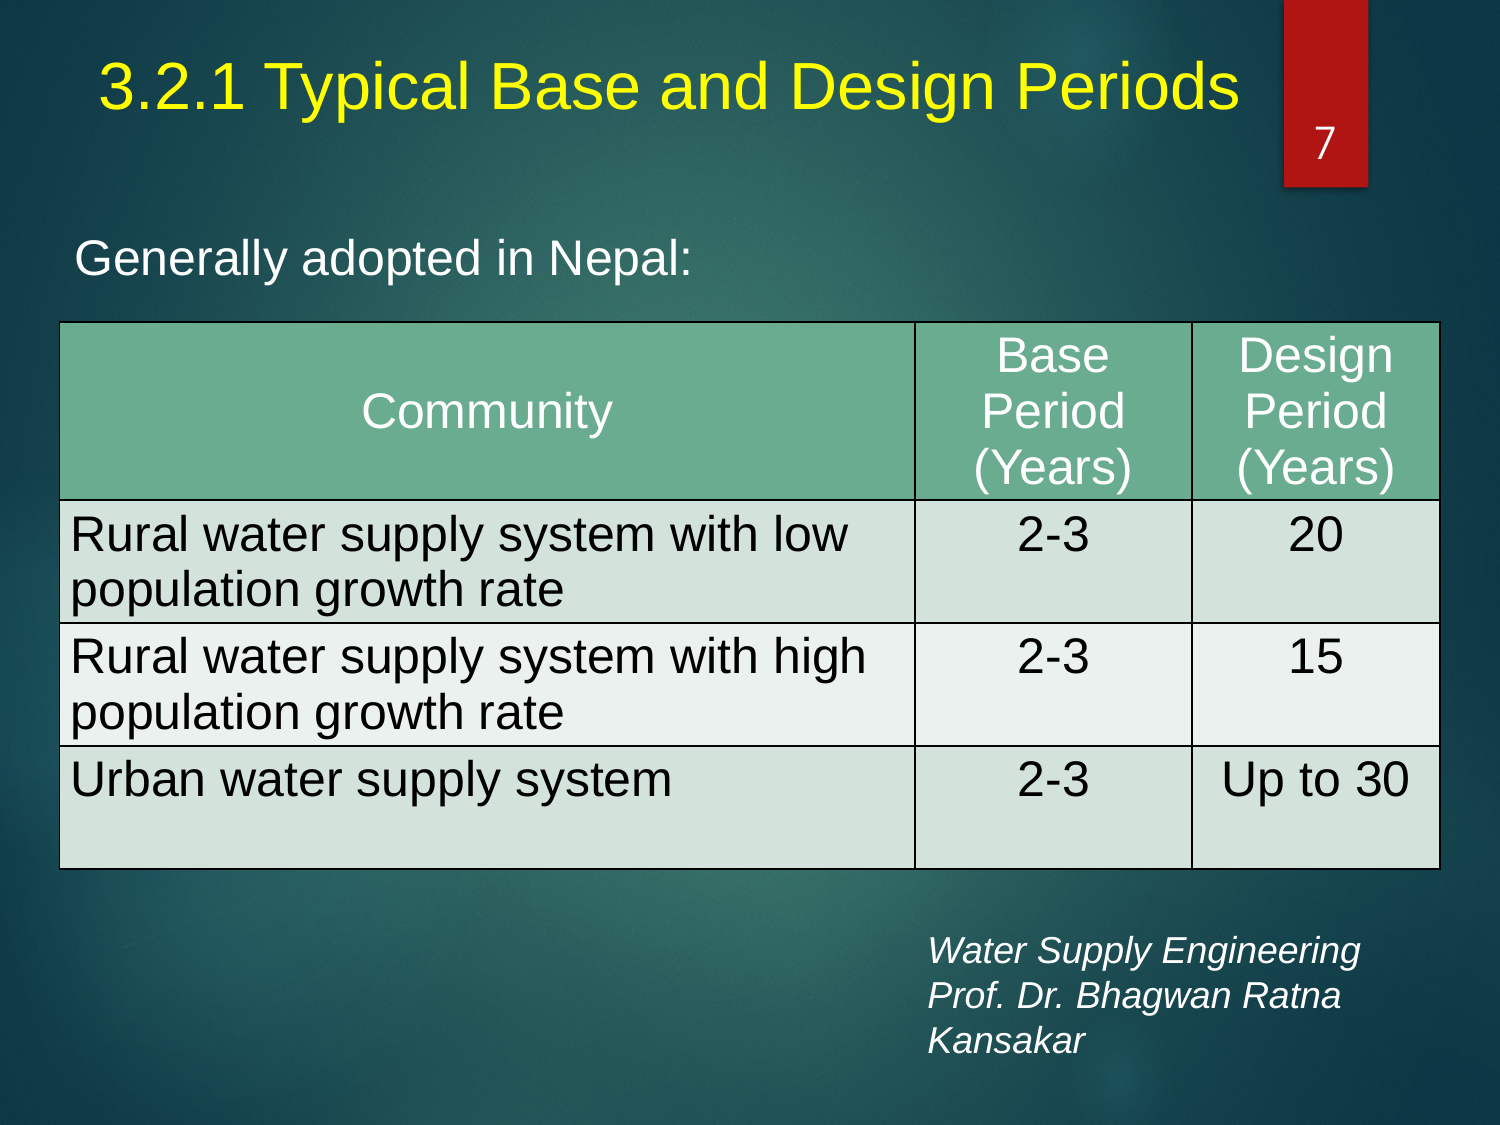

# 3.2.1 Typical Base and Design Periods
7
Generally adopted in Nepal:
| Community | Base Period (Years) | Design Period (Years) |
| --- | --- | --- |
| Rural water supply system with low population growth rate | 2-3 | 20 |
| Rural water supply system with high population growth rate | 2-3 | 15 |
| Urban water supply system | 2-3 | Up to 30 |
Water Supply Engineering
Prof. Dr. Bhagwan Ratna Kansakar